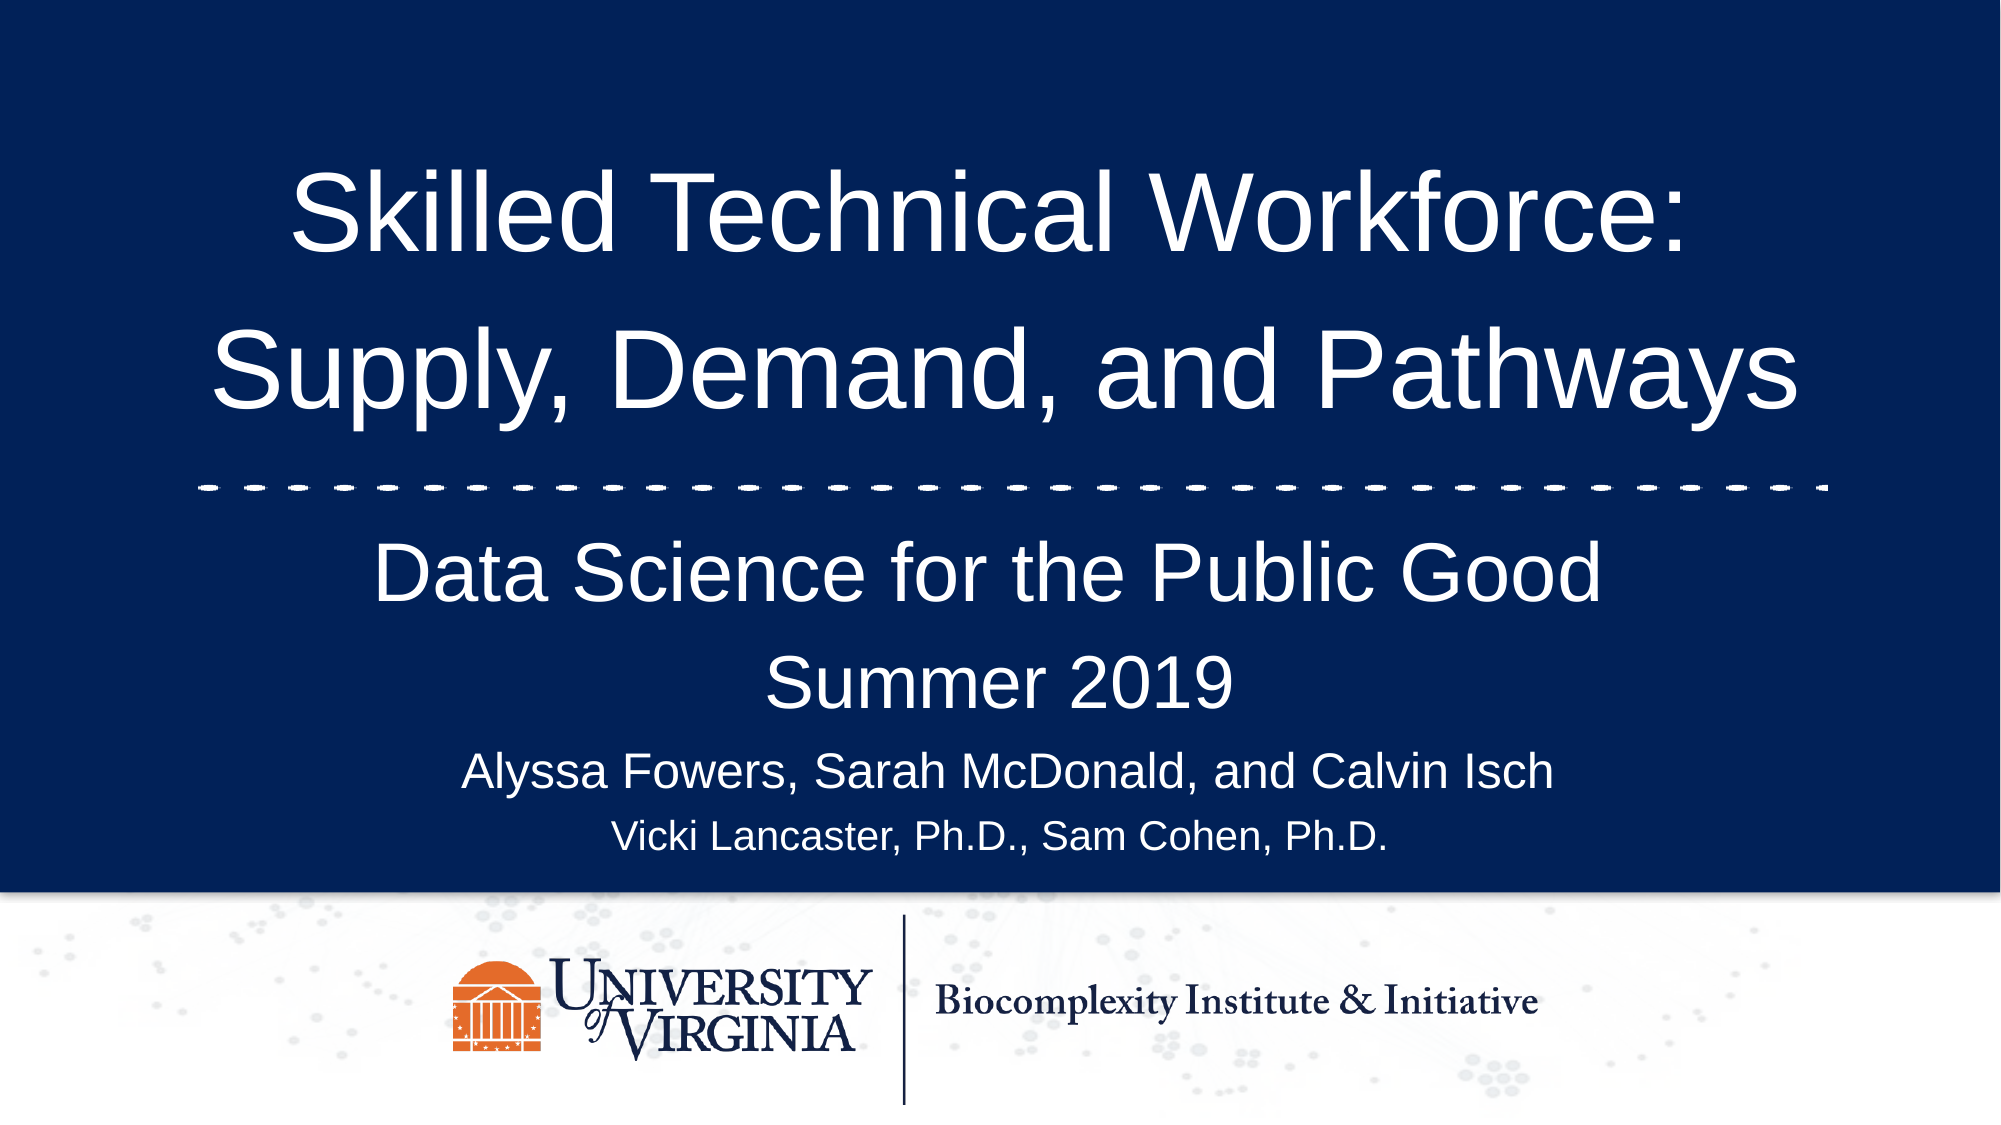

Skilled Technical Workforce:
Supply, Demand, and Pathways
Data Science for the Public Good
Summer 2019
 Alyssa Fowers, Sarah McDonald, and Calvin Isch
Vicki Lancaster, Ph.D., Sam Cohen, Ph.D.